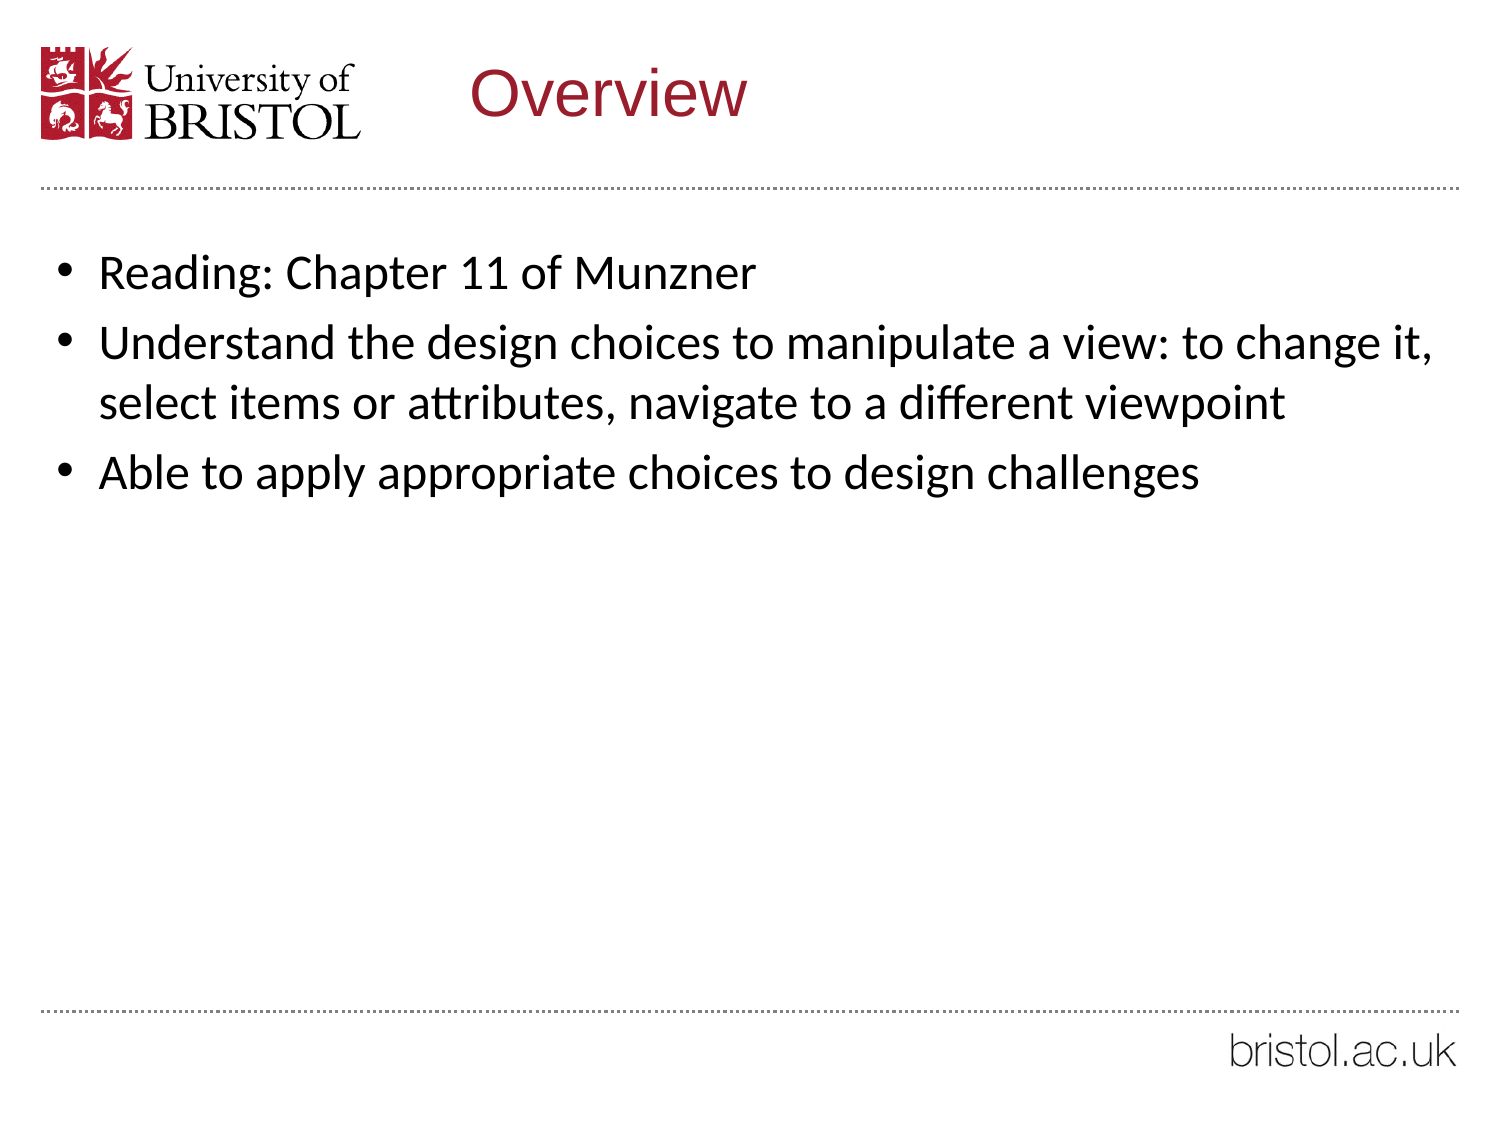

# Overview
Reading: Chapter 11 of Munzner
Understand the design choices to manipulate a view: to change it, select items or attributes, navigate to a different viewpoint
Able to apply appropriate choices to design challenges